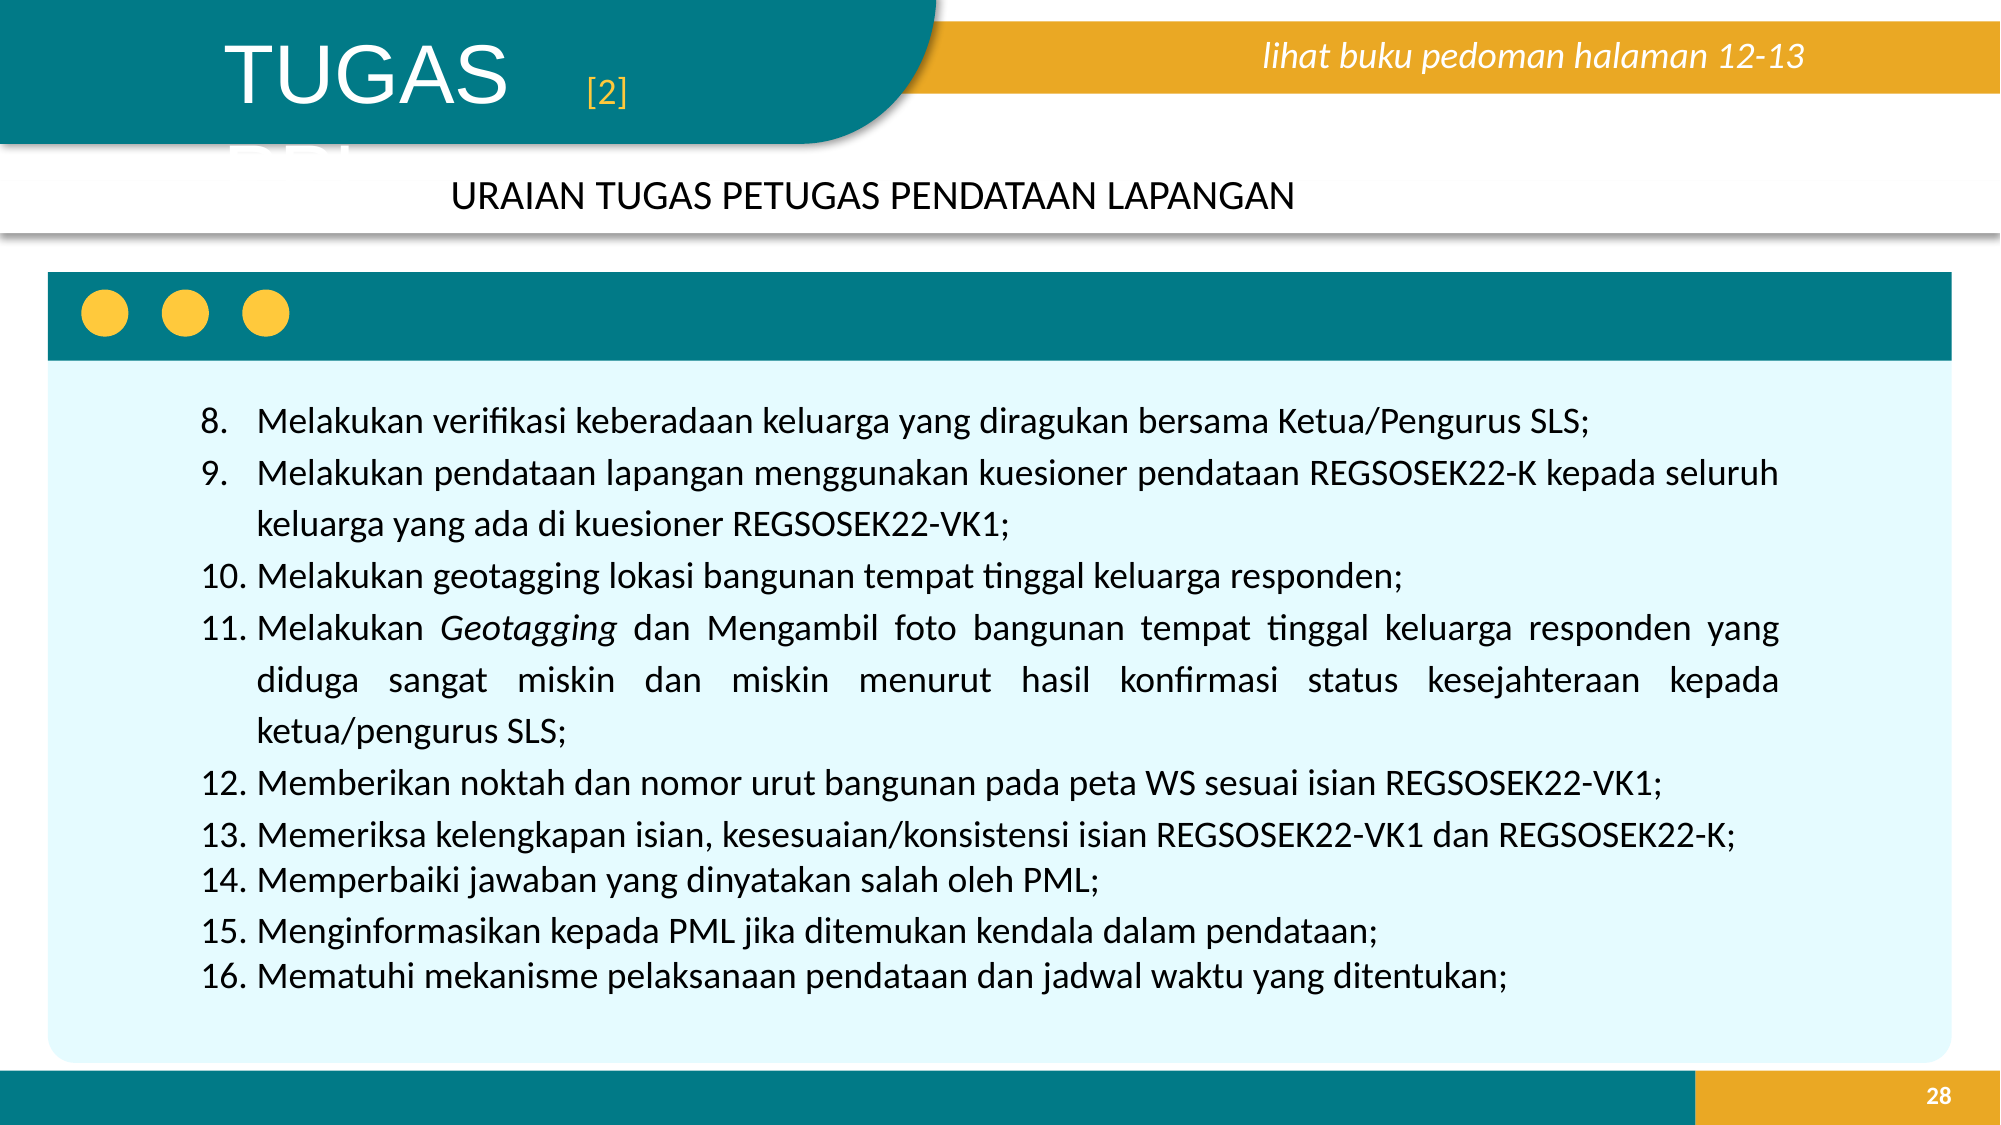

TUGAS PPL

lihat buku pedoman halaman 12-13
[2]
URAIAN TUGAS PETUGAS PENDATAAN LAPANGAN

Melakukan verifikasi keberadaan keluarga yang diragukan bersama Ketua/Pengurus SLS;
Melakukan pendataan lapangan menggunakan kuesioner pendataan REGSOSEK22-K kepada seluruh keluarga yang ada di kuesioner REGSOSEK22-VK1;
Melakukan geotagging lokasi bangunan tempat tinggal keluarga responden;
Melakukan Geotagging dan Mengambil foto bangunan tempat tinggal keluarga responden yang diduga sangat miskin dan miskin menurut hasil konfirmasi status kesejahteraan kepada ketua/pengurus SLS;
Memberikan noktah dan nomor urut bangunan pada peta WS sesuai isian REGSOSEK22-VK1;
Memeriksa kelengkapan isian, kesesuaian/konsistensi isian REGSOSEK22-VK1 dan REGSOSEK22-K;
Memperbaiki jawaban yang dinyatakan salah oleh PML;
Menginformasikan kepada PML jika ditemukan kendala dalam pendataan;
Mematuhi mekanisme pelaksanaan pendataan dan jadwal waktu yang ditentukan;
28